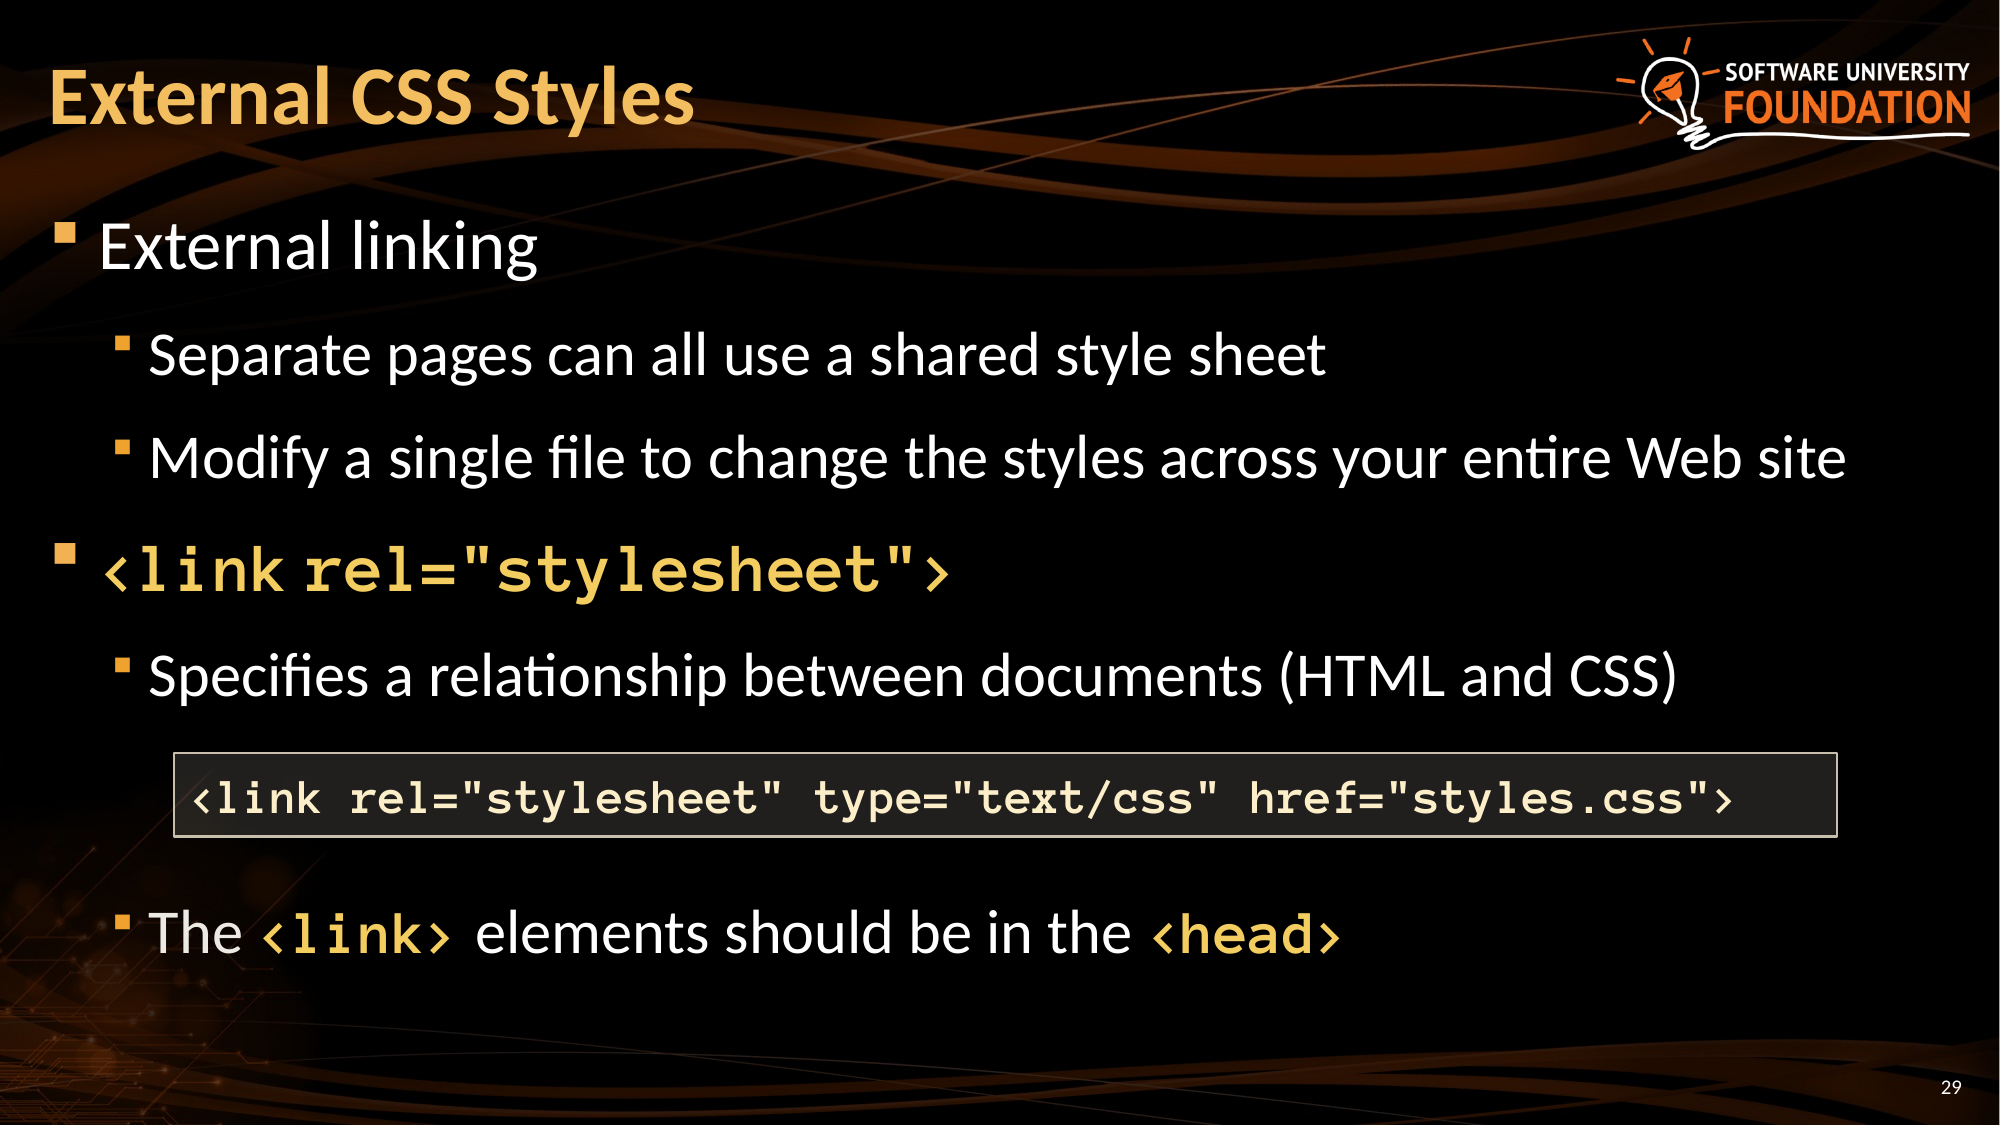

# External CSS Styles
External linking
Separate pages can all use a shared style sheet
Modify a single file to change the styles across your entire Web site
<link rel="stylesheet">
Specifies a relationship between documents (HTML and CSS)

The <link> elements should be in the <head>
<link rel="stylesheet" type="text/css" href="styles.css">
29